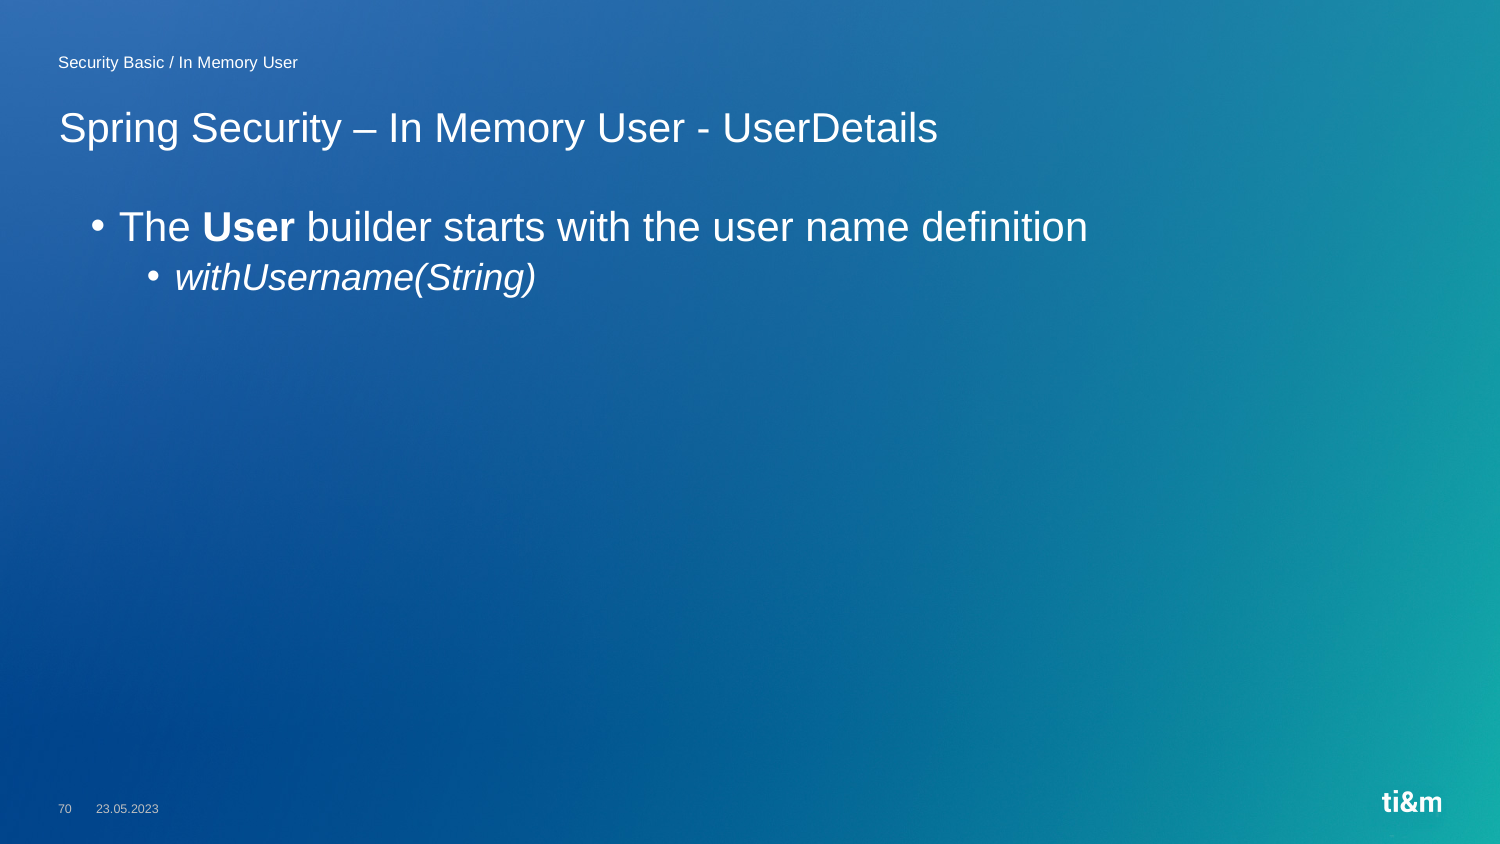

Security Basic / In Memory User
# Spring Security – In Memory User - UserDetails
The User builder starts with the user name definition
withUsername(String)

70
23.05.2023